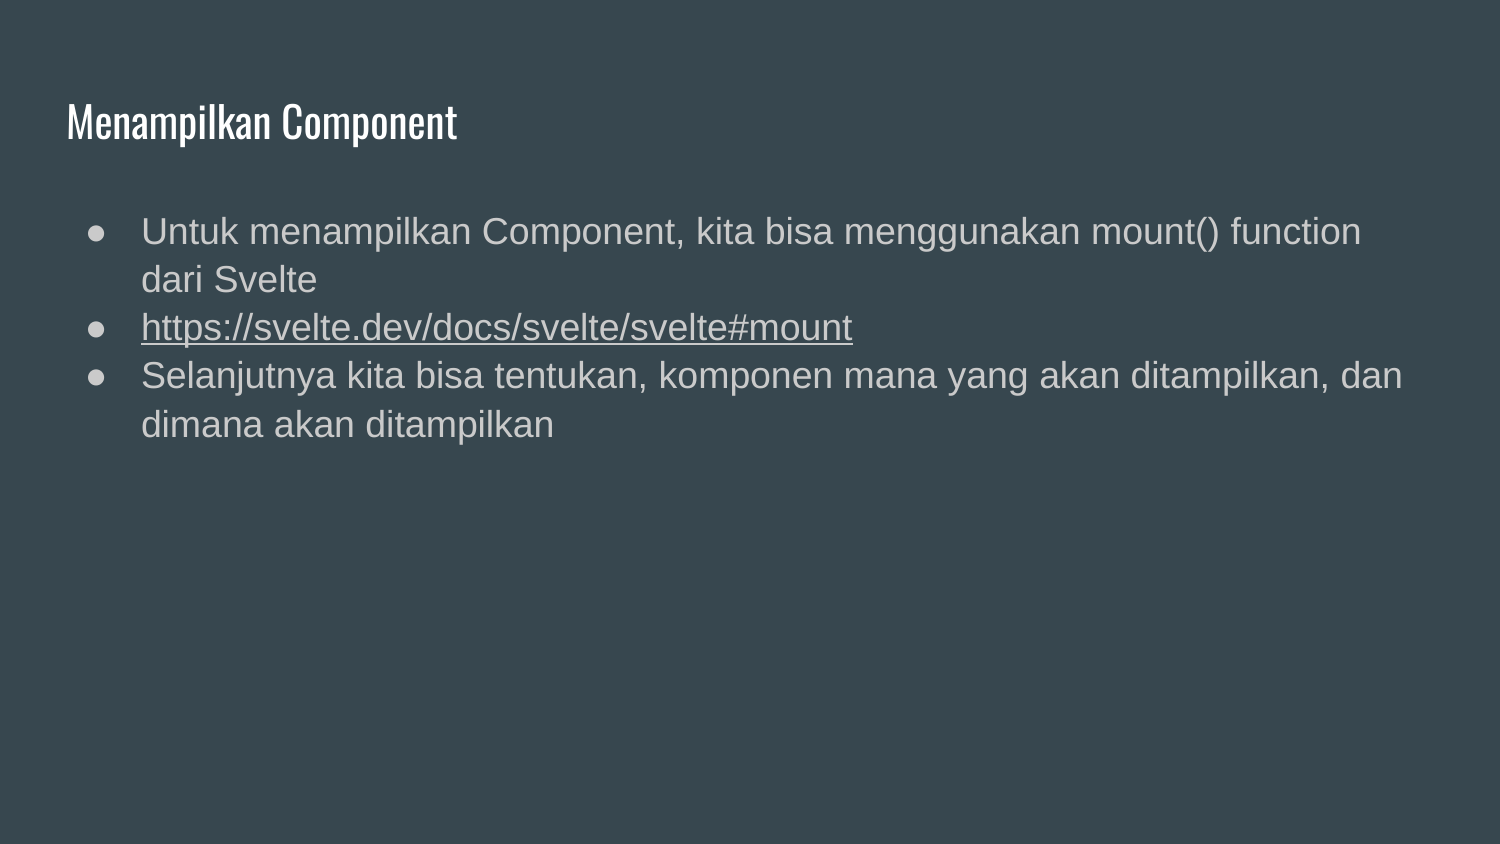

# Menampilkan Component
Untuk menampilkan Component, kita bisa menggunakan mount() function dari Svelte
https://svelte.dev/docs/svelte/svelte#mount
Selanjutnya kita bisa tentukan, komponen mana yang akan ditampilkan, dan dimana akan ditampilkan